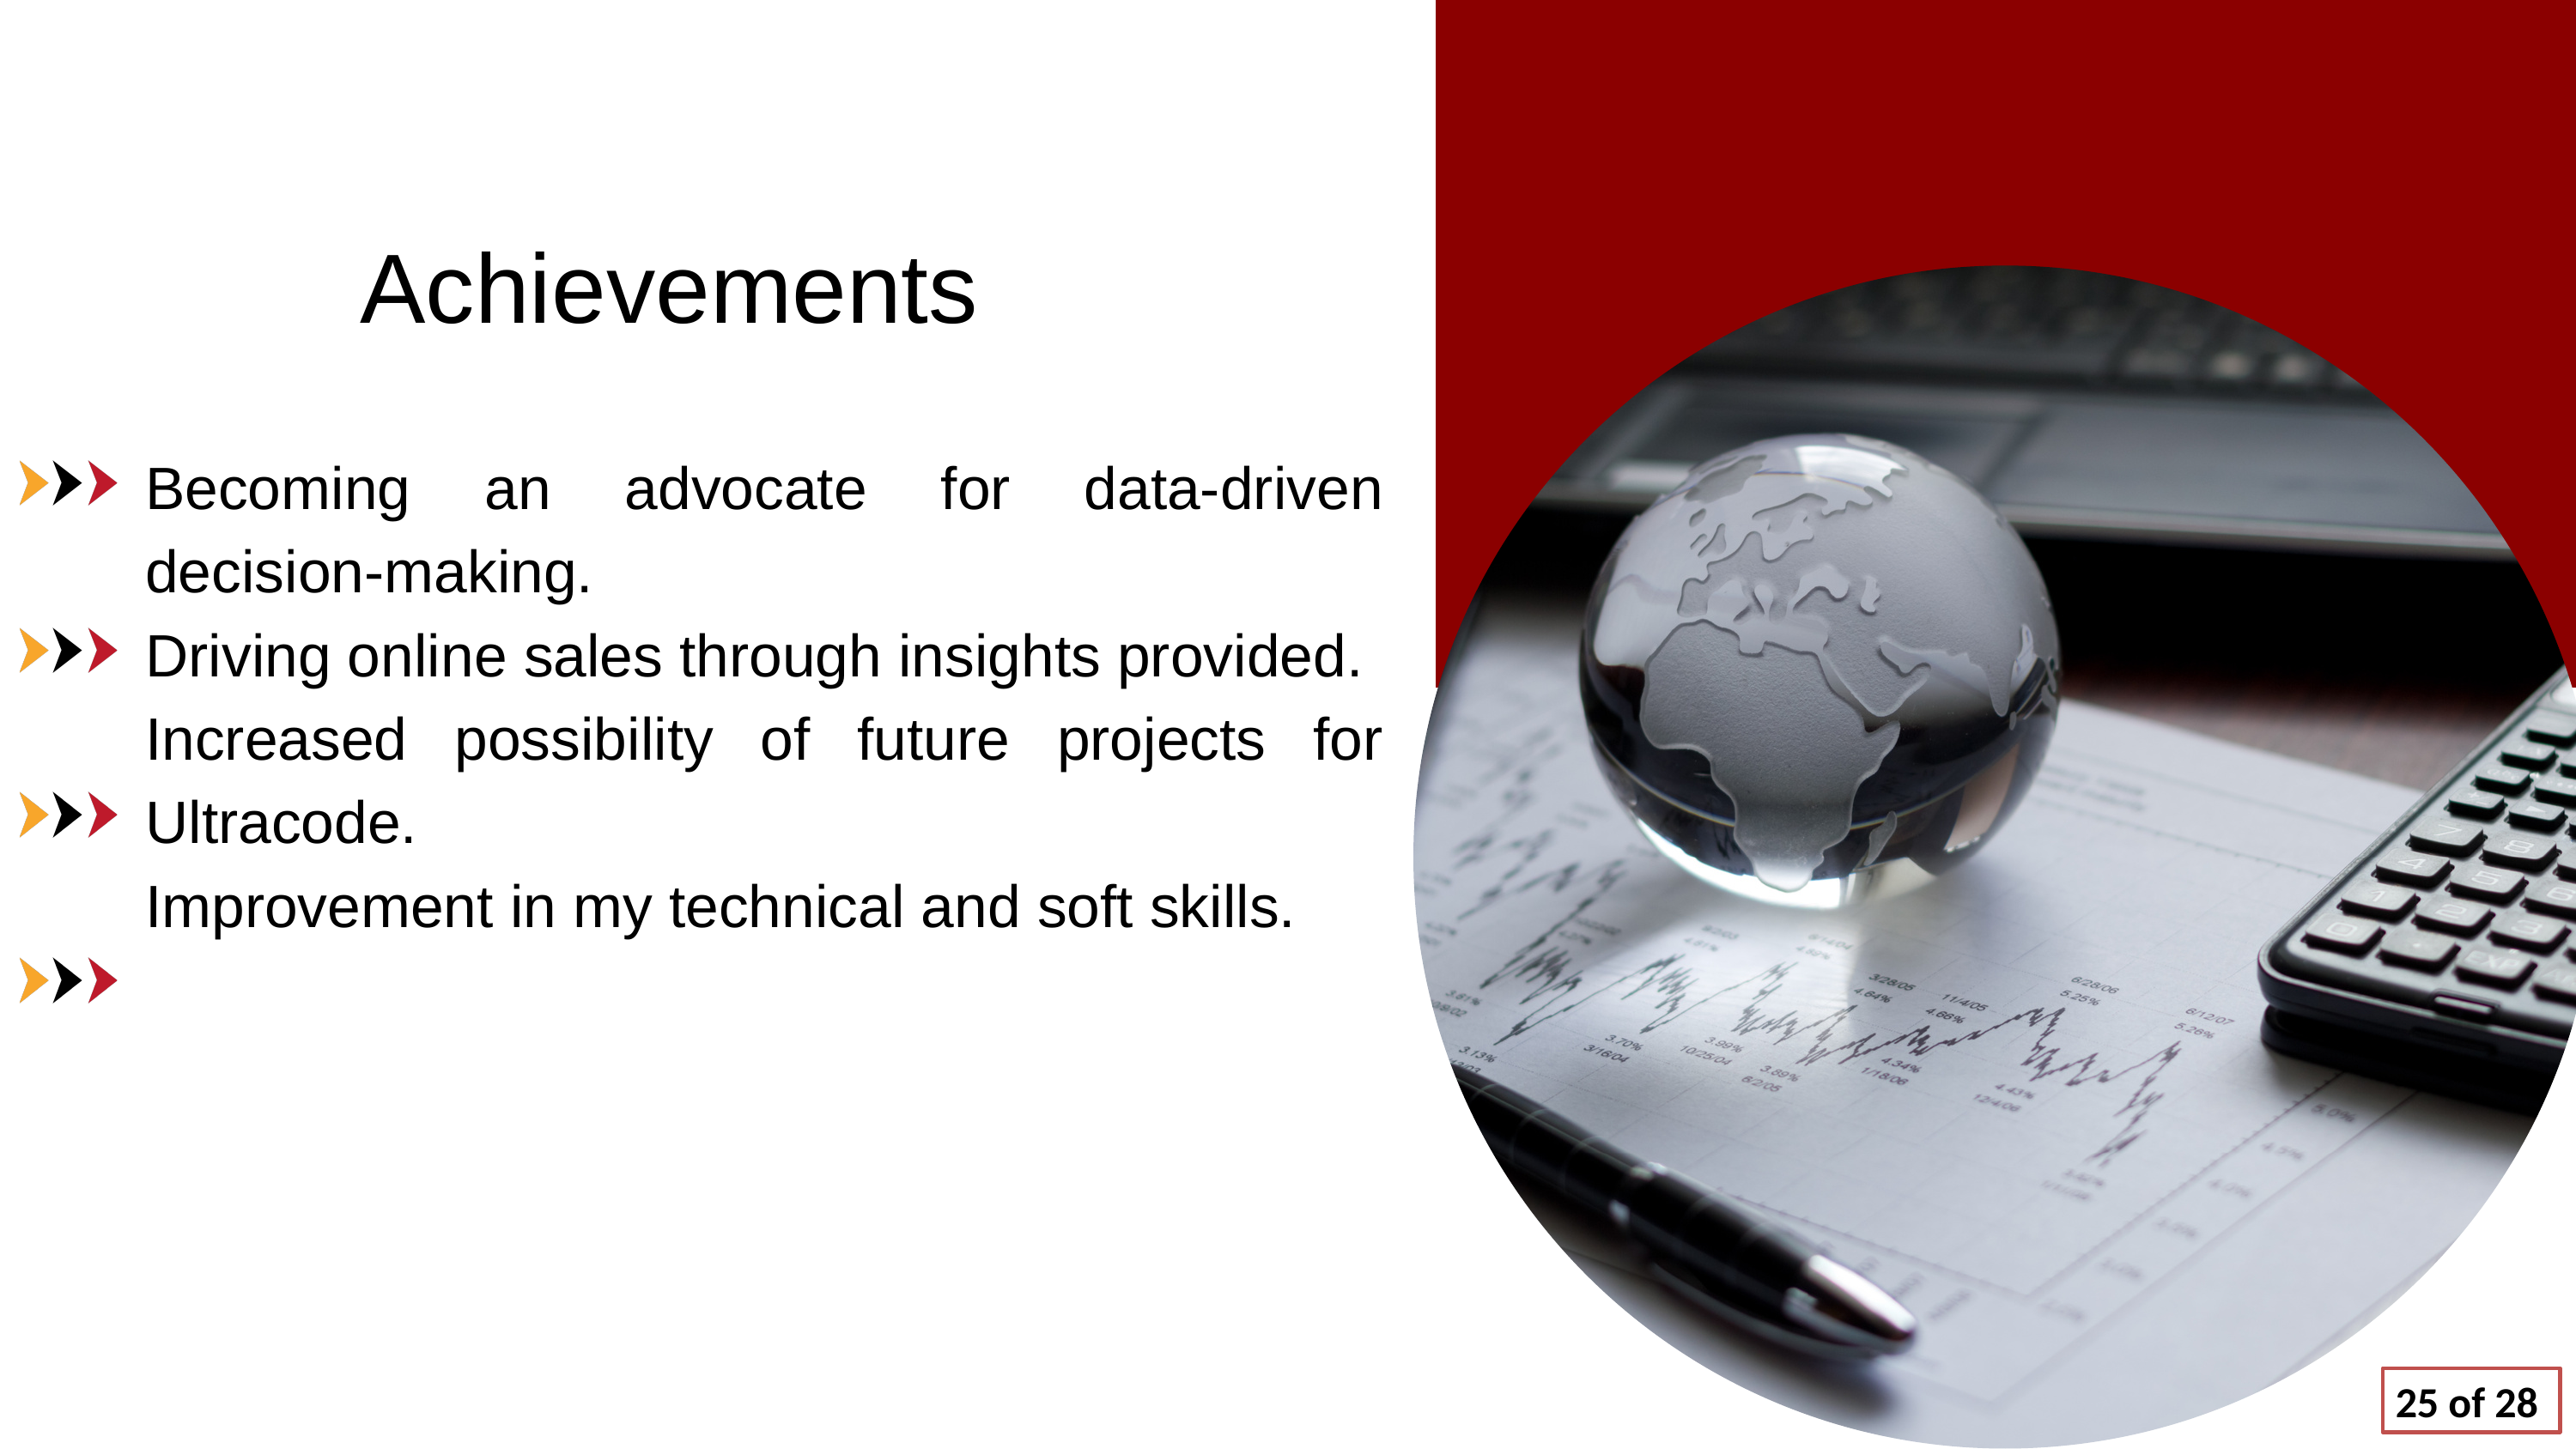

Achievements

Becoming an advocate for data-driven decision-making.
Driving online sales through insights provided.
Increased possibility of future projects for Ultracode.
Improvement in my technical and soft skills.

25 of 28